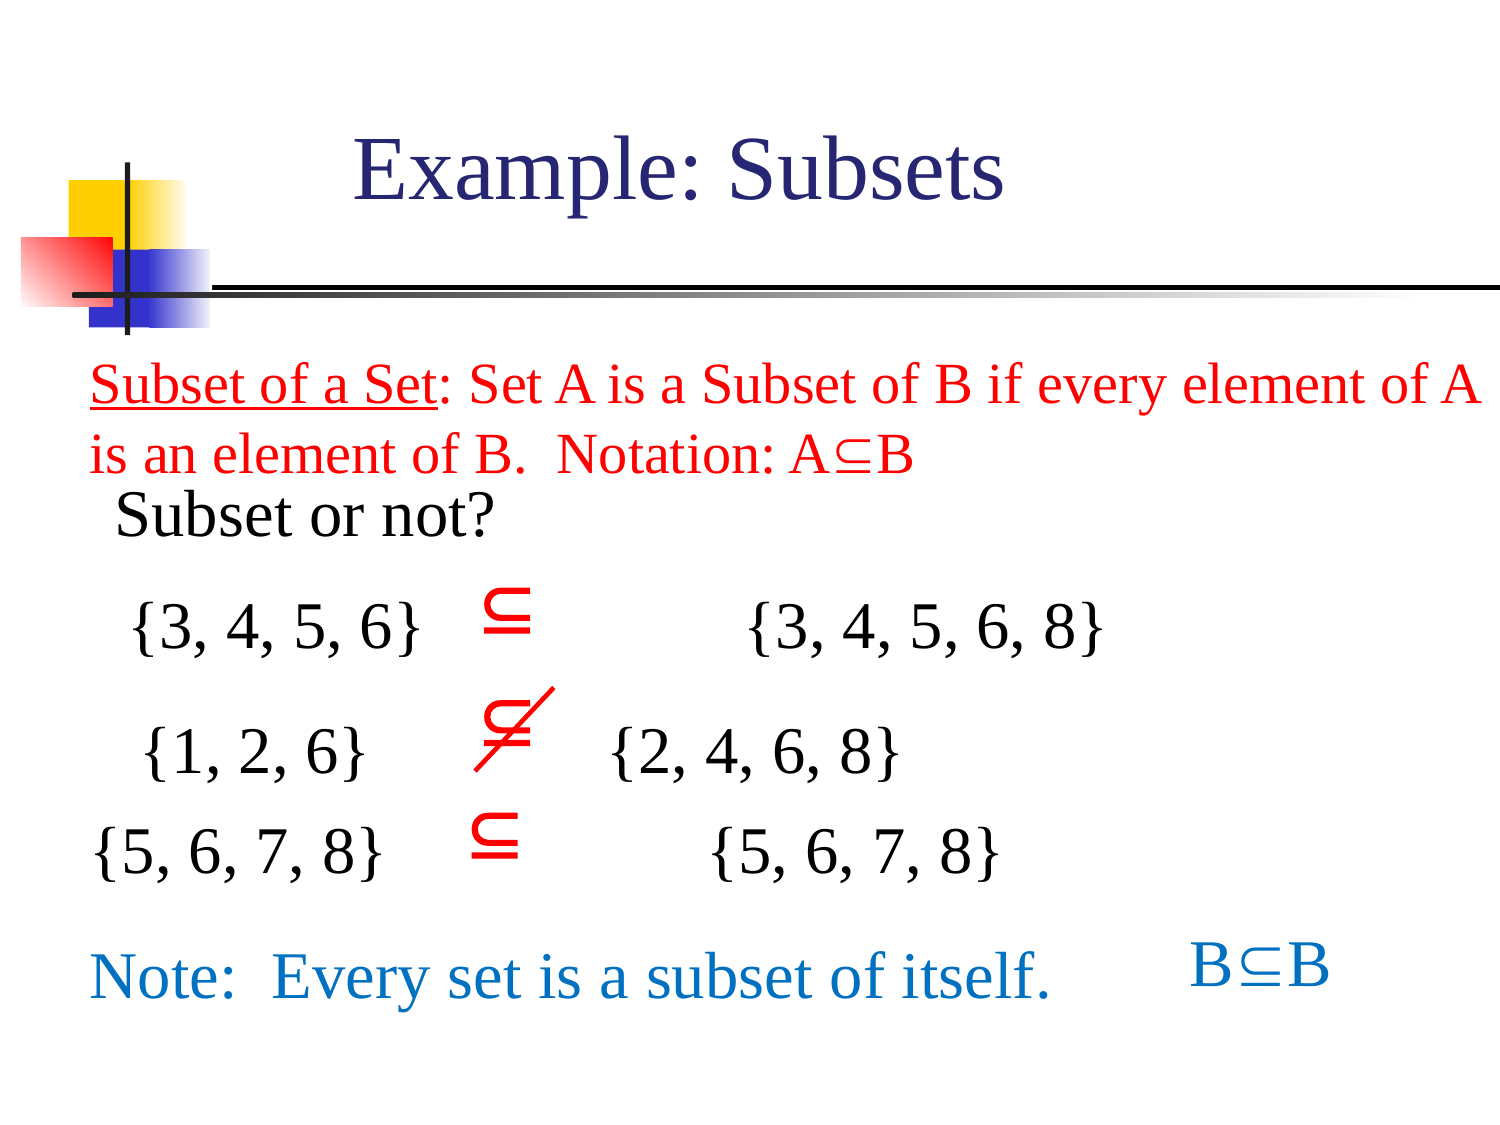

Example: Subsets

Subset of a Set: Set A is a Subset of B if every element of A is an element of B.  Notation: A⊆B
Subset or not?
⊆
{3, 4, 5, 6} 		 {3, 4, 5, 6, 8}
⊆
{1, 2, 6} 		 {2, 4, 6, 8}
⊆
{5, 6, 7, 8} 		 {5, 6, 7, 8}
B⊆B
Note:  Every set is a subset of itself.